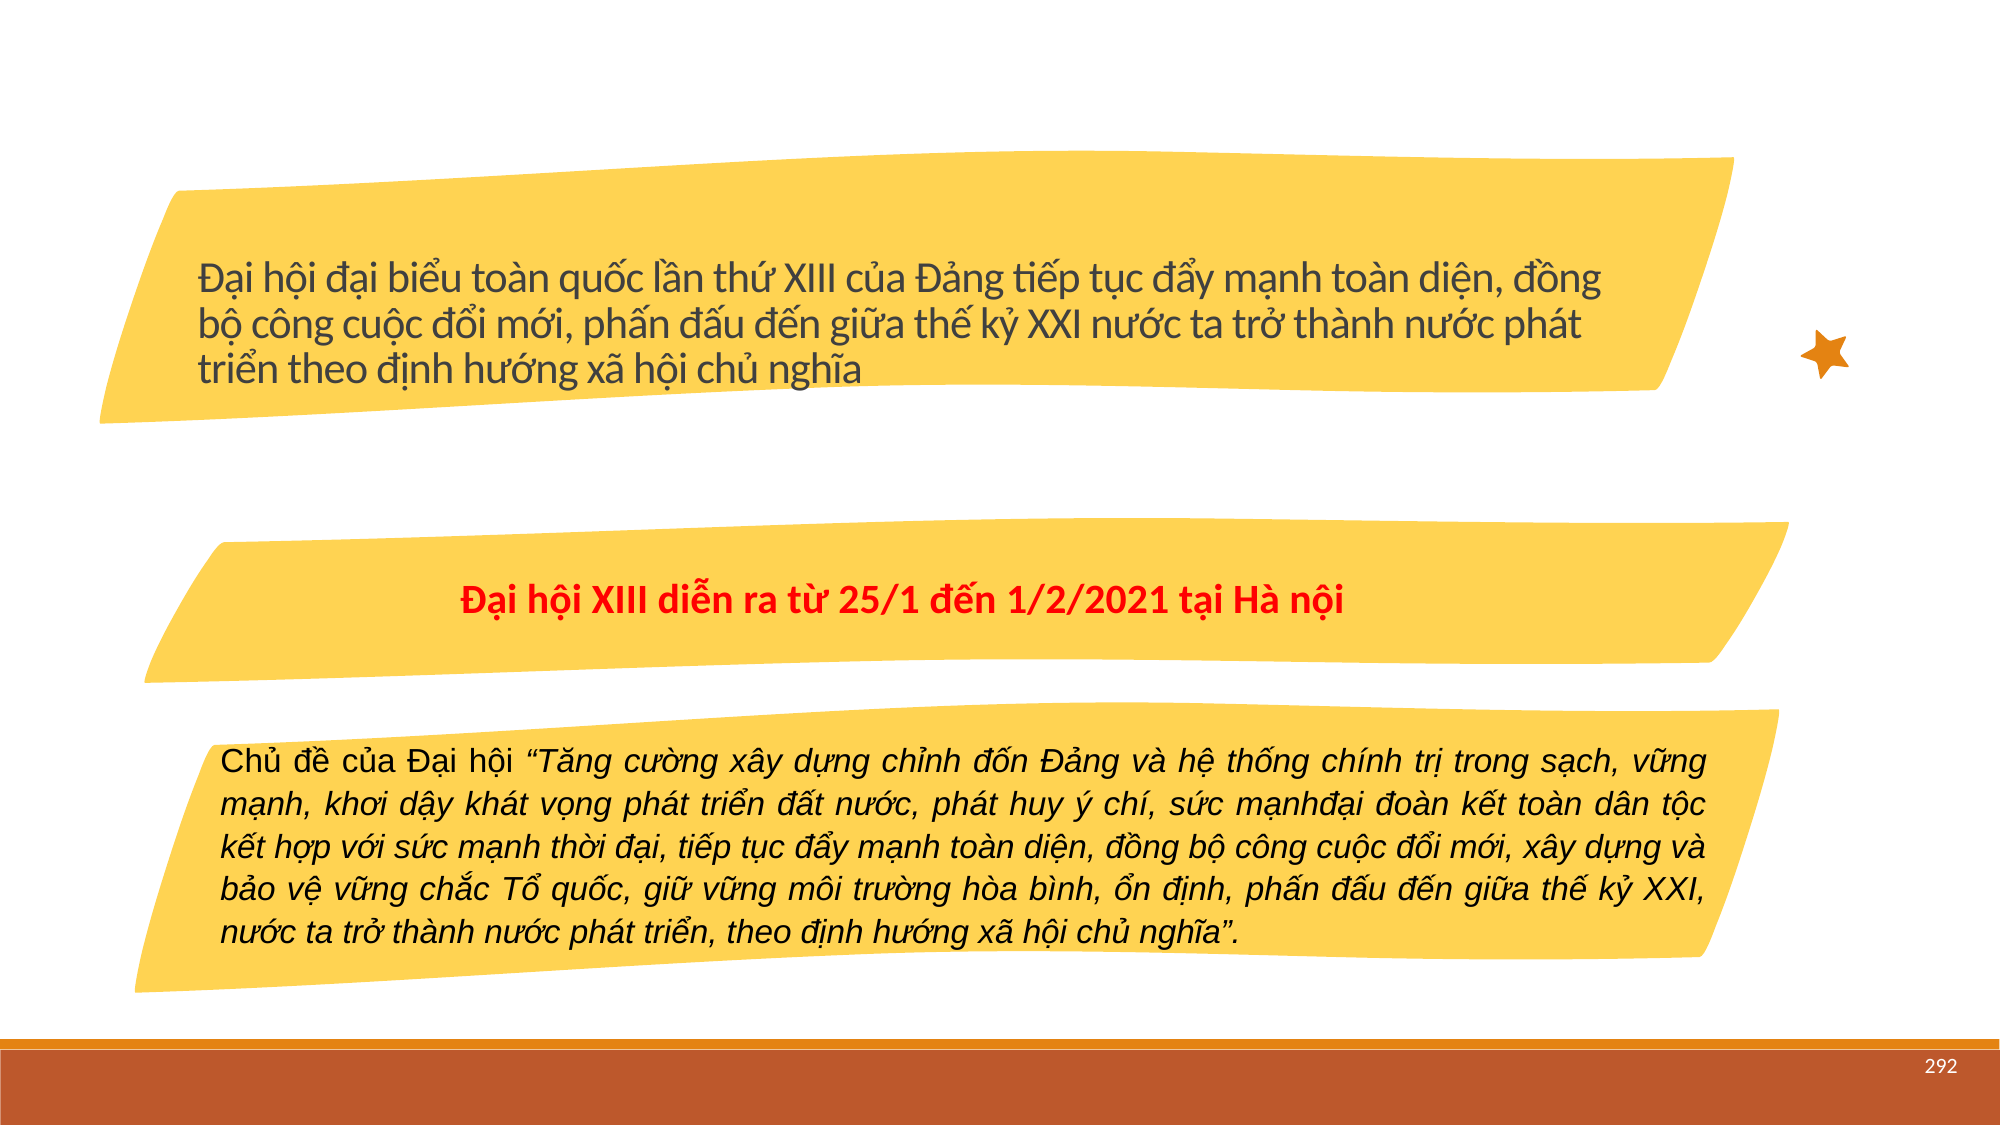

Đại hội đại biểu toàn quốc lần thứ XIII của Đảng tiếp tục đẩy mạnh toàn diện, đồng bộ công cuộc đổi mới, phấn đấu đến giữa thế kỷ XXI nước ta trở thành nước phát triển theo định hướng xã hội chủ nghĩa

Đại hội XIII diễn ra từ 25/1 đến 1/2/2021 tại Hà nội

Chủ đề của Đại hội “Tăng cường xây dựng chỉnh đốn Đảng và hệ thống chính trị trong sạch, vững mạnh, khơi dậy khát vọng phát triển đất nước, phát huy ý chí, sức mạnhđại đoàn kết toàn dân tộc kết hợp với sức mạnh thời đại, tiếp tục đẩy mạnh toàn diện, đồng bộ công cuộc đổi mới, xây dựng và bảo vệ vững chắc Tổ quốc, giữ vững môi trường hòa bình, ổn định, phấn đấu đến giữa thế kỷ XXI, nước ta trở thành nước phát triển, theo định hướng xã hội chủ nghĩa”.
292